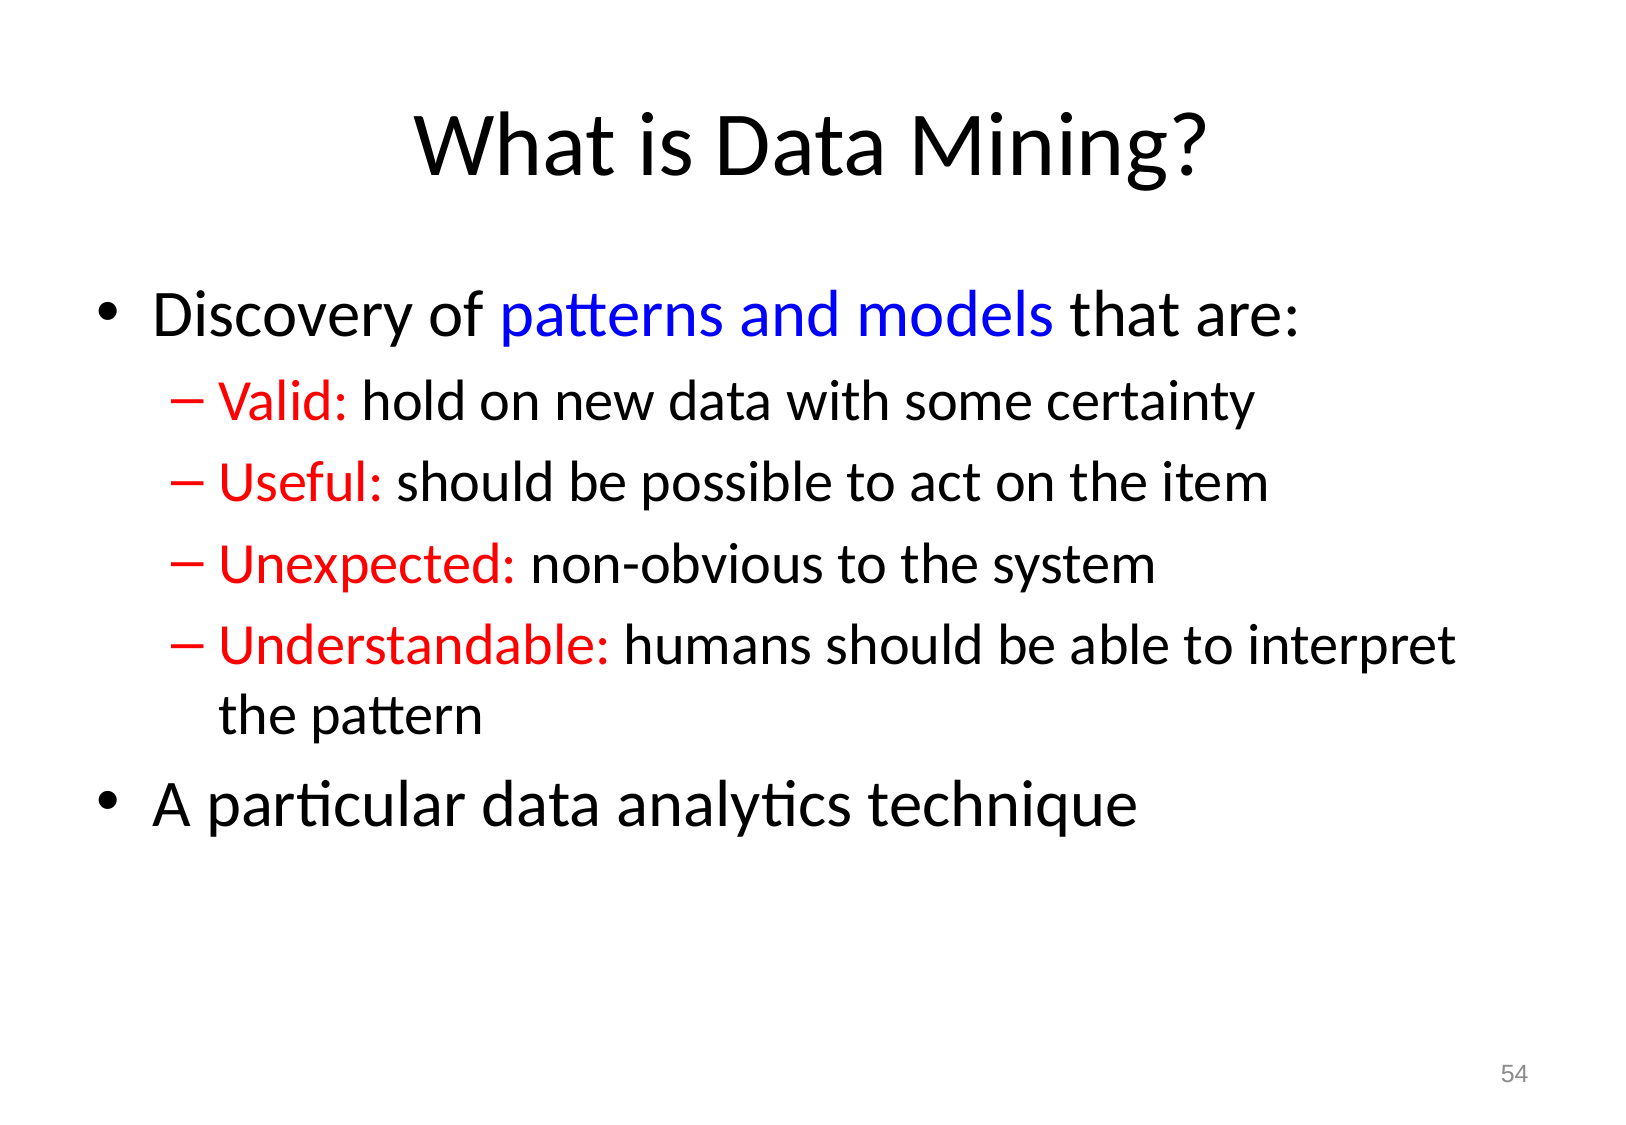

# What is Data Mining?
Discovery of patterns and models that are:
Valid: hold on new data with some certainty
Useful: should be possible to act on the item
Unexpected: non-obvious to the system
Understandable: humans should be able to interpret the pattern
A particular data analytics technique
54